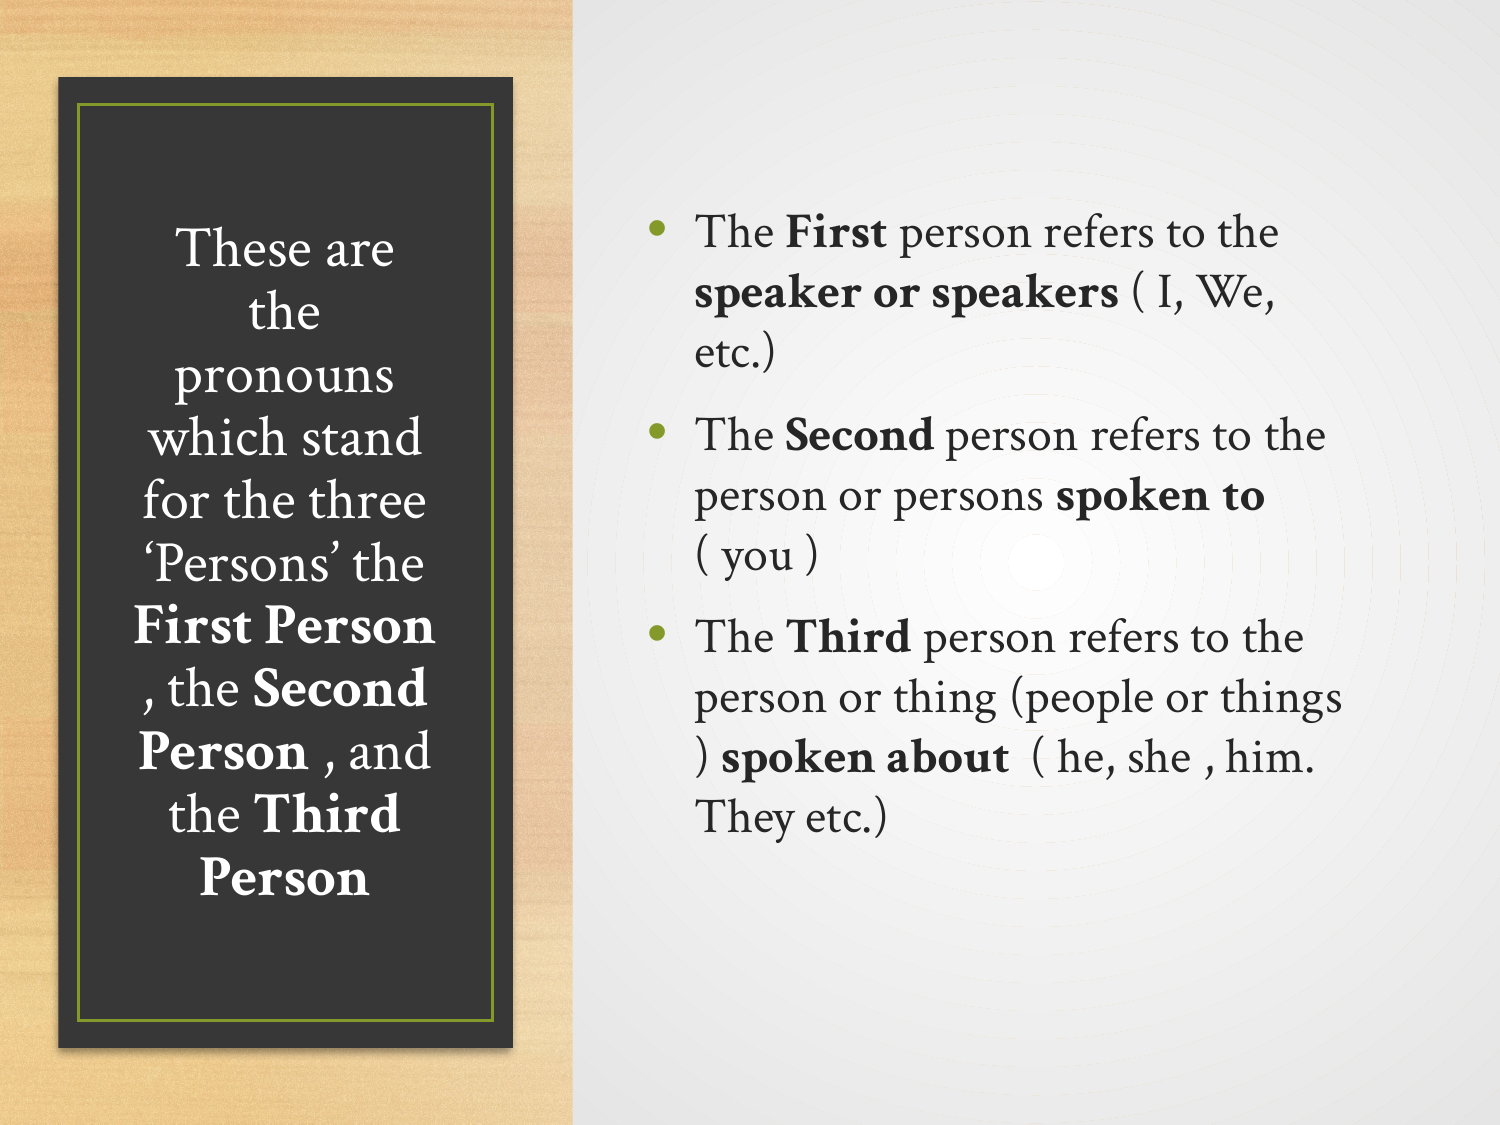

The First person refers to the speaker or speakers ( I, We, etc.)
The Second person refers to the person or persons spoken to ( you )
The Third person refers to the person or thing (people or things ) spoken about  ( he, she , him. They etc.)

# These are the pronouns which stand for the three ‘Persons’ the First Person , the Second Person , and the Third Person